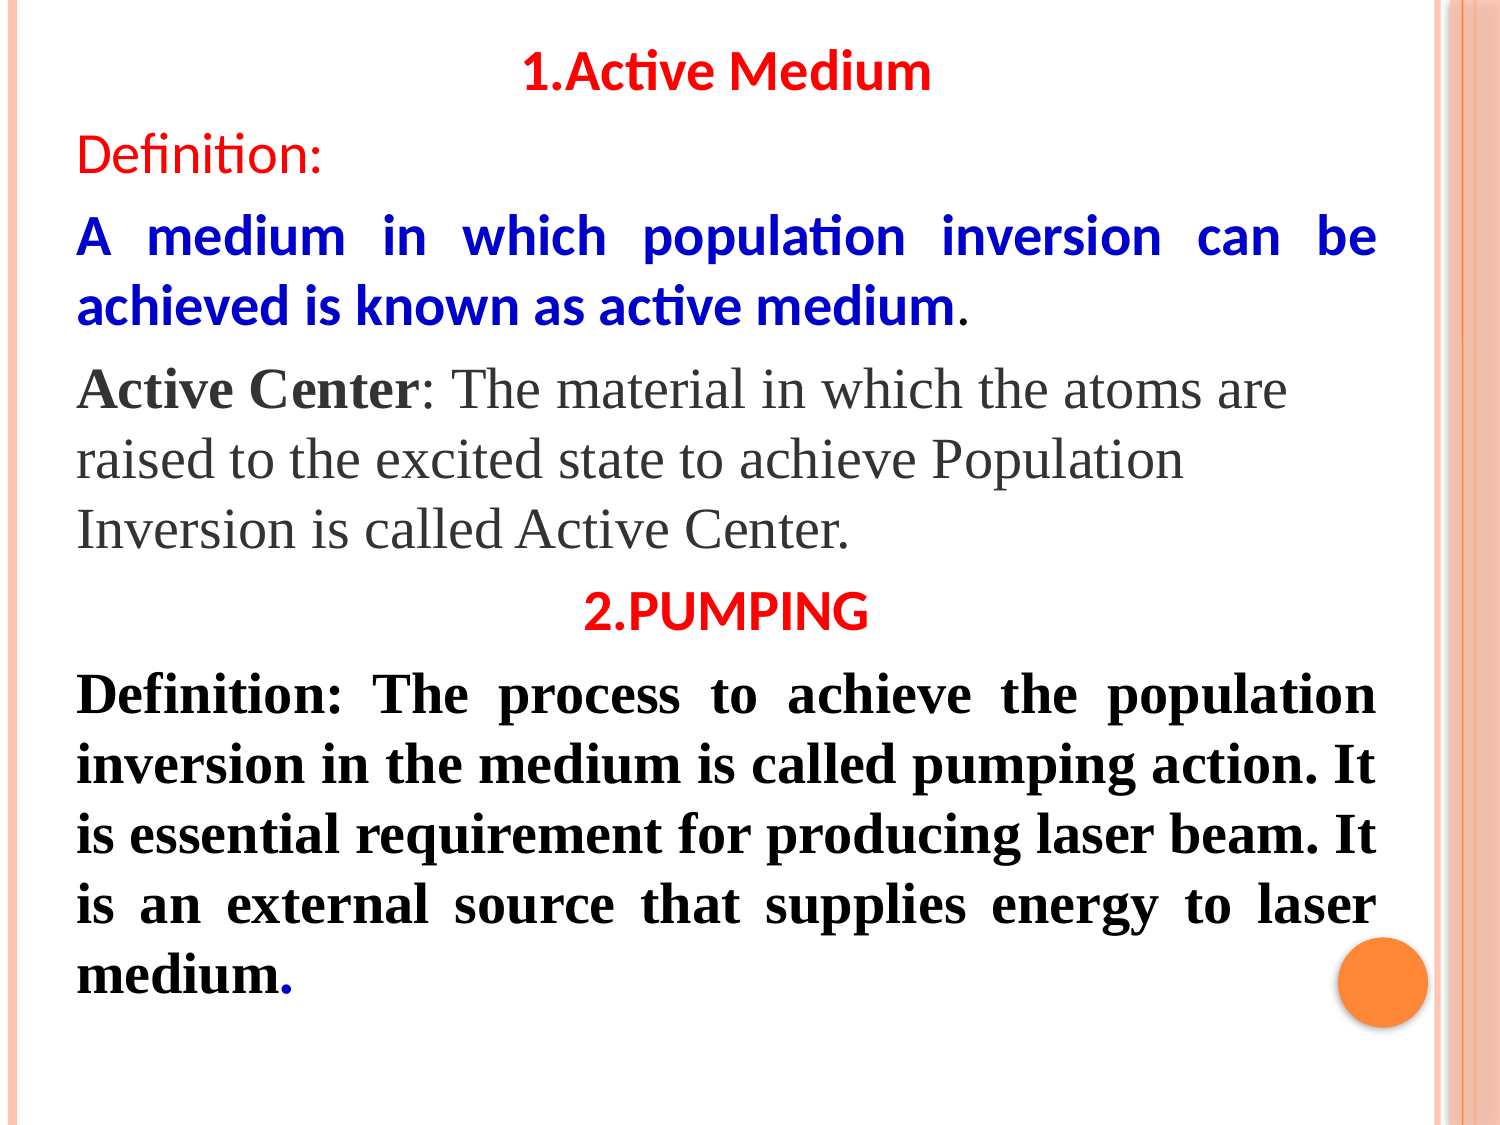

1.Active Medium
Definition:
A medium in which population inversion can be achieved is known as active medium.
Active Center: The material in which the atoms are raised to the excited state to achieve Population Inversion is called Active Center.
2.PUMPING
Definition: The process to achieve the population inversion in the medium is called pumping action. It is essential requirement for producing laser beam. It is an external source that supplies energy to laser medium.